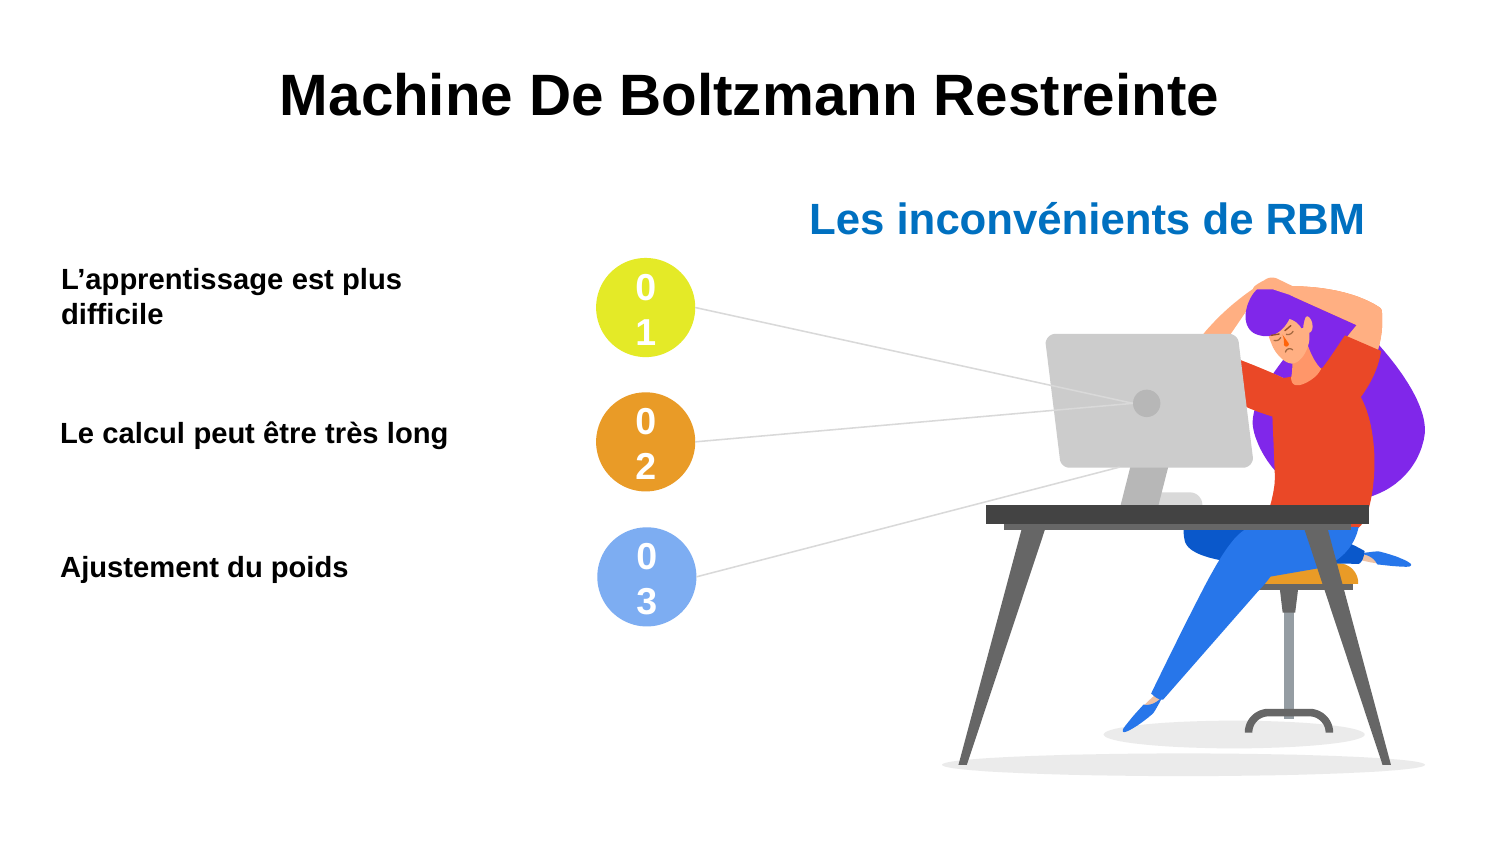

# Machine De Boltzmann Restreinte
Les inconvénients de RBM
01
L’apprentissage est plus difficile

02
Le calcul peut être très long
03
Ajustement du poids